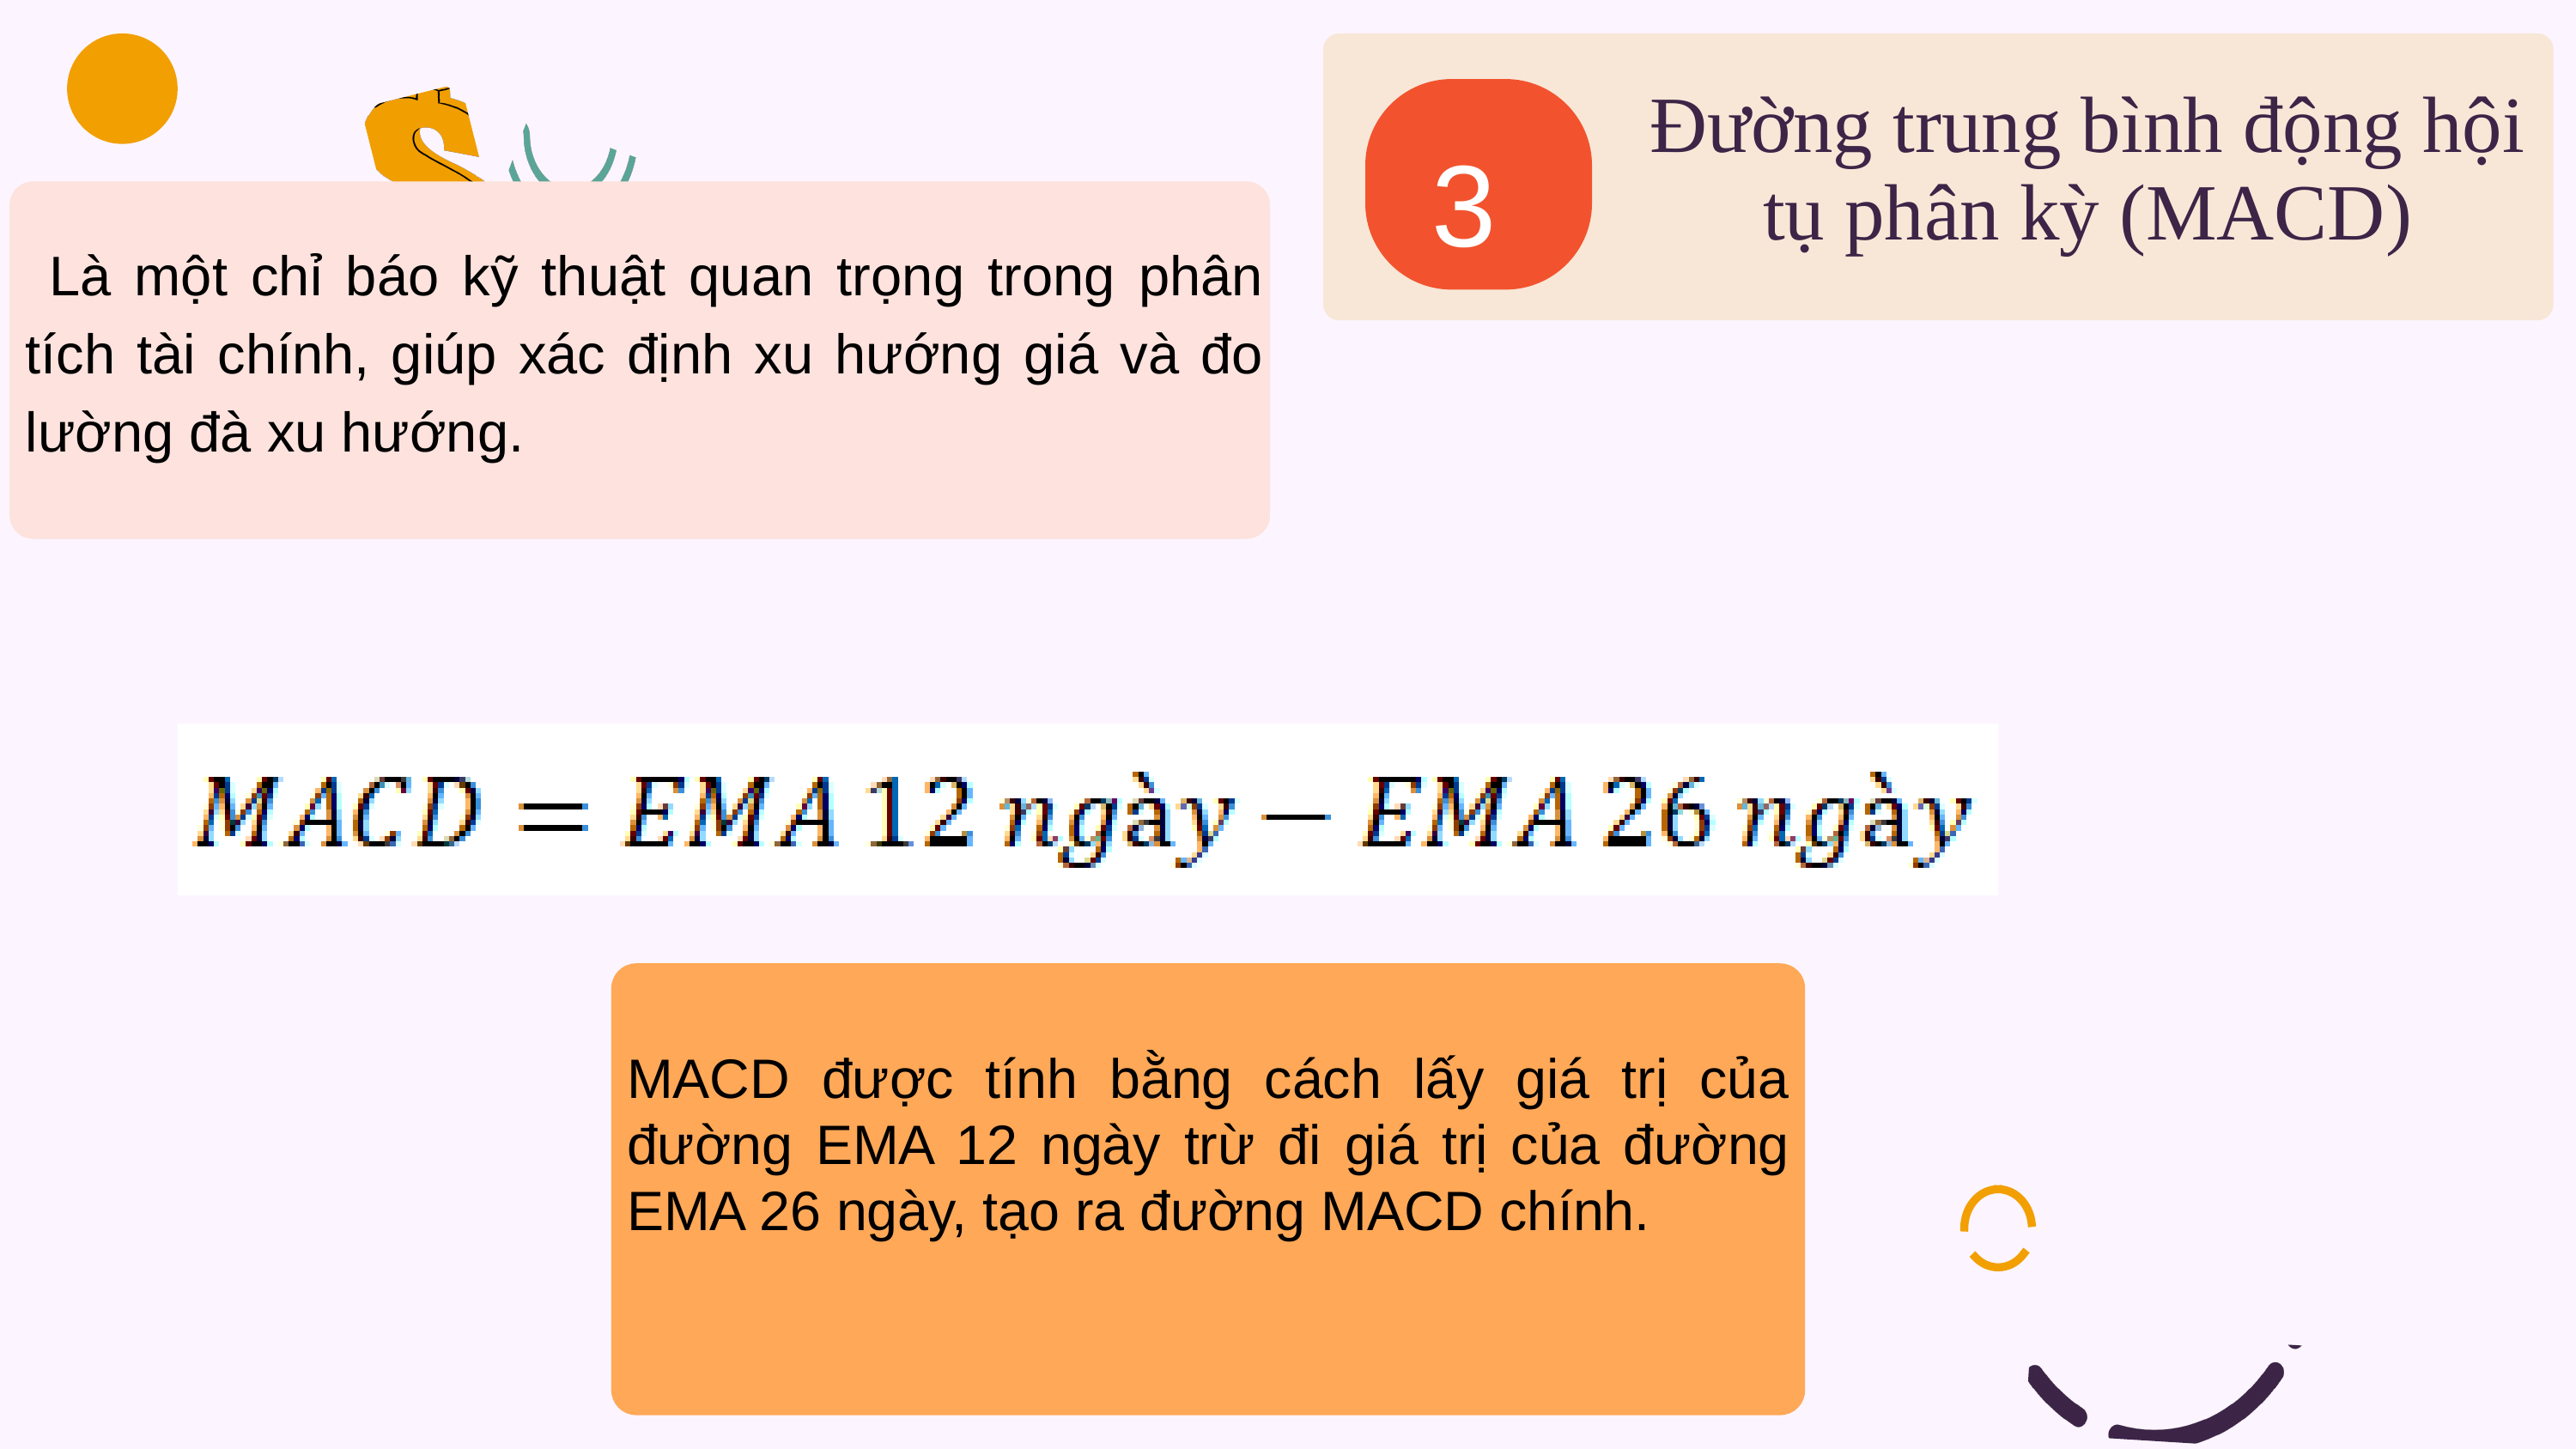

Đường trung bình động hội tụ phân kỳ (MACD)

3

 Là một chỉ báo kỹ thuật quan trọng trong phân tích tài chính, giúp xác định xu hướng giá và đo lường đà xu hướng.

MACD được tính bằng cách lấy giá trị của đường EMA 12 ngày trừ đi giá trị của đường EMA 26 ngày, tạo ra đường MACD chính.